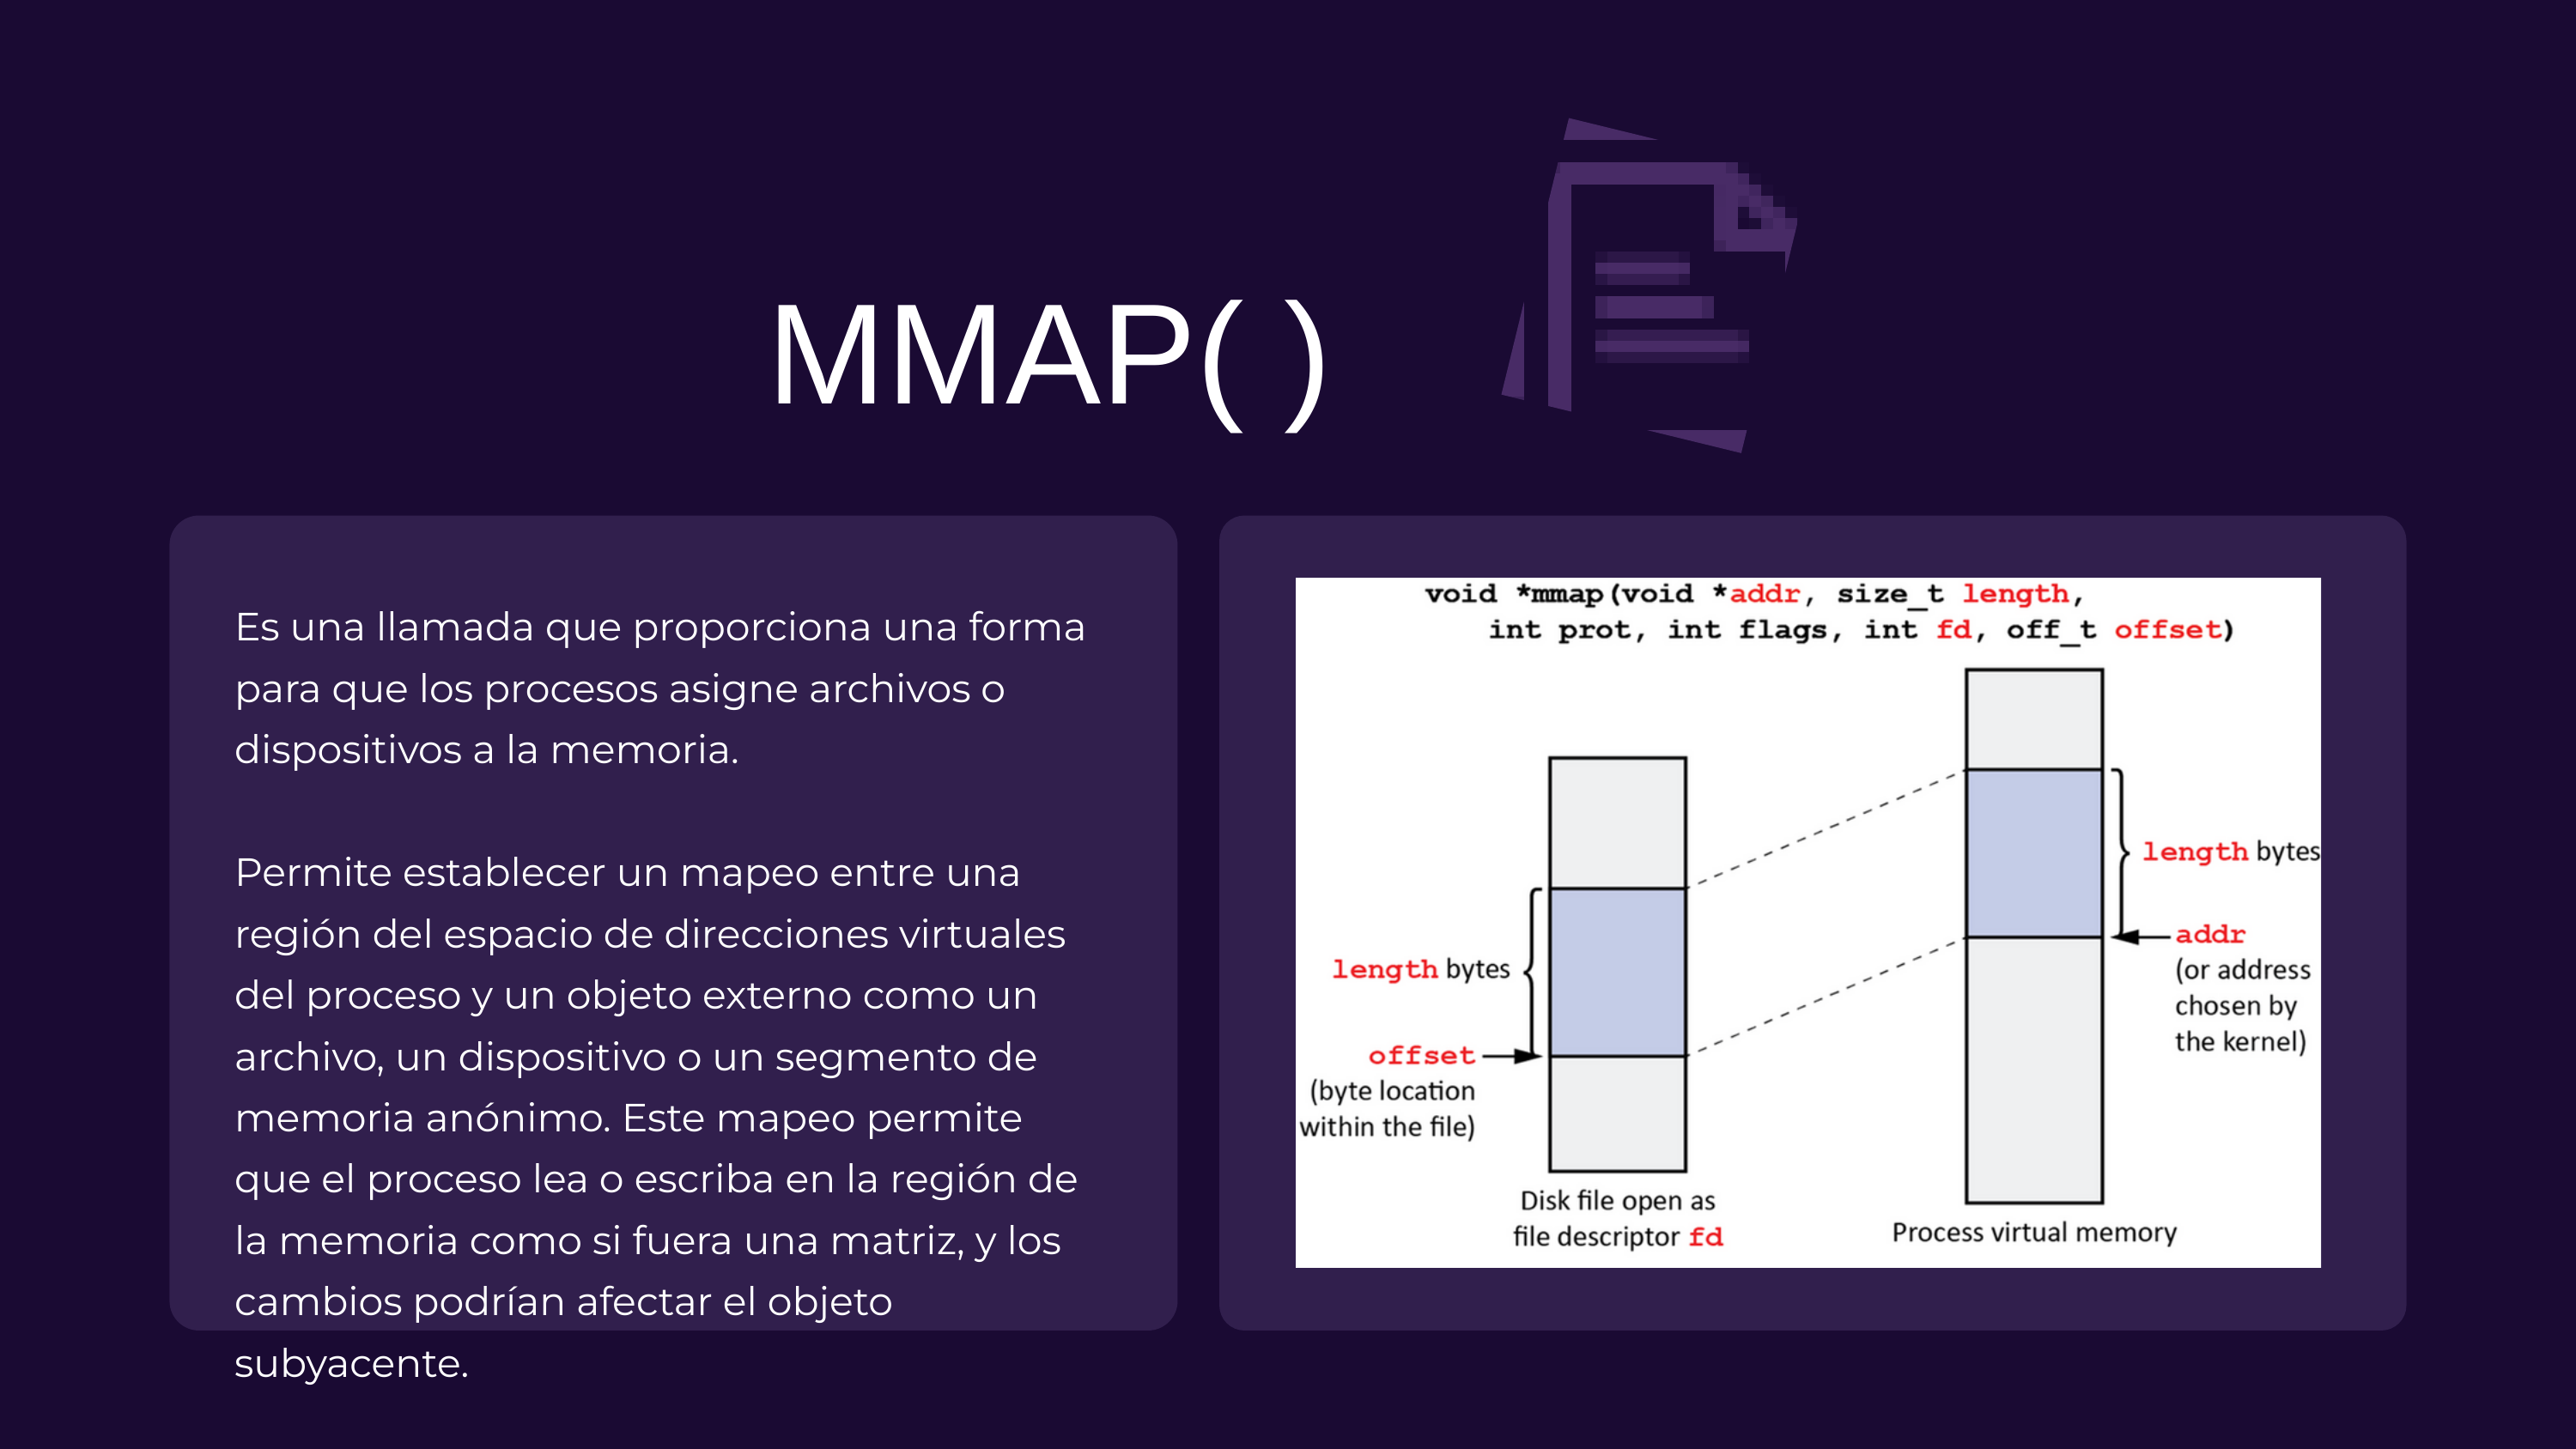

MMAP( )

Es una llamada que proporciona una forma para que los procesos asigne archivos o dispositivos a la memoria.

Permite establecer un mapeo entre una región del espacio de direcciones virtuales del proceso y un objeto externo como un archivo, un dispositivo o un segmento de memoria anónimo. Este mapeo permite que el proceso lea o escriba en la región de la memoria como si fuera una matriz, y los cambios podrían afectar el objeto subyacente.